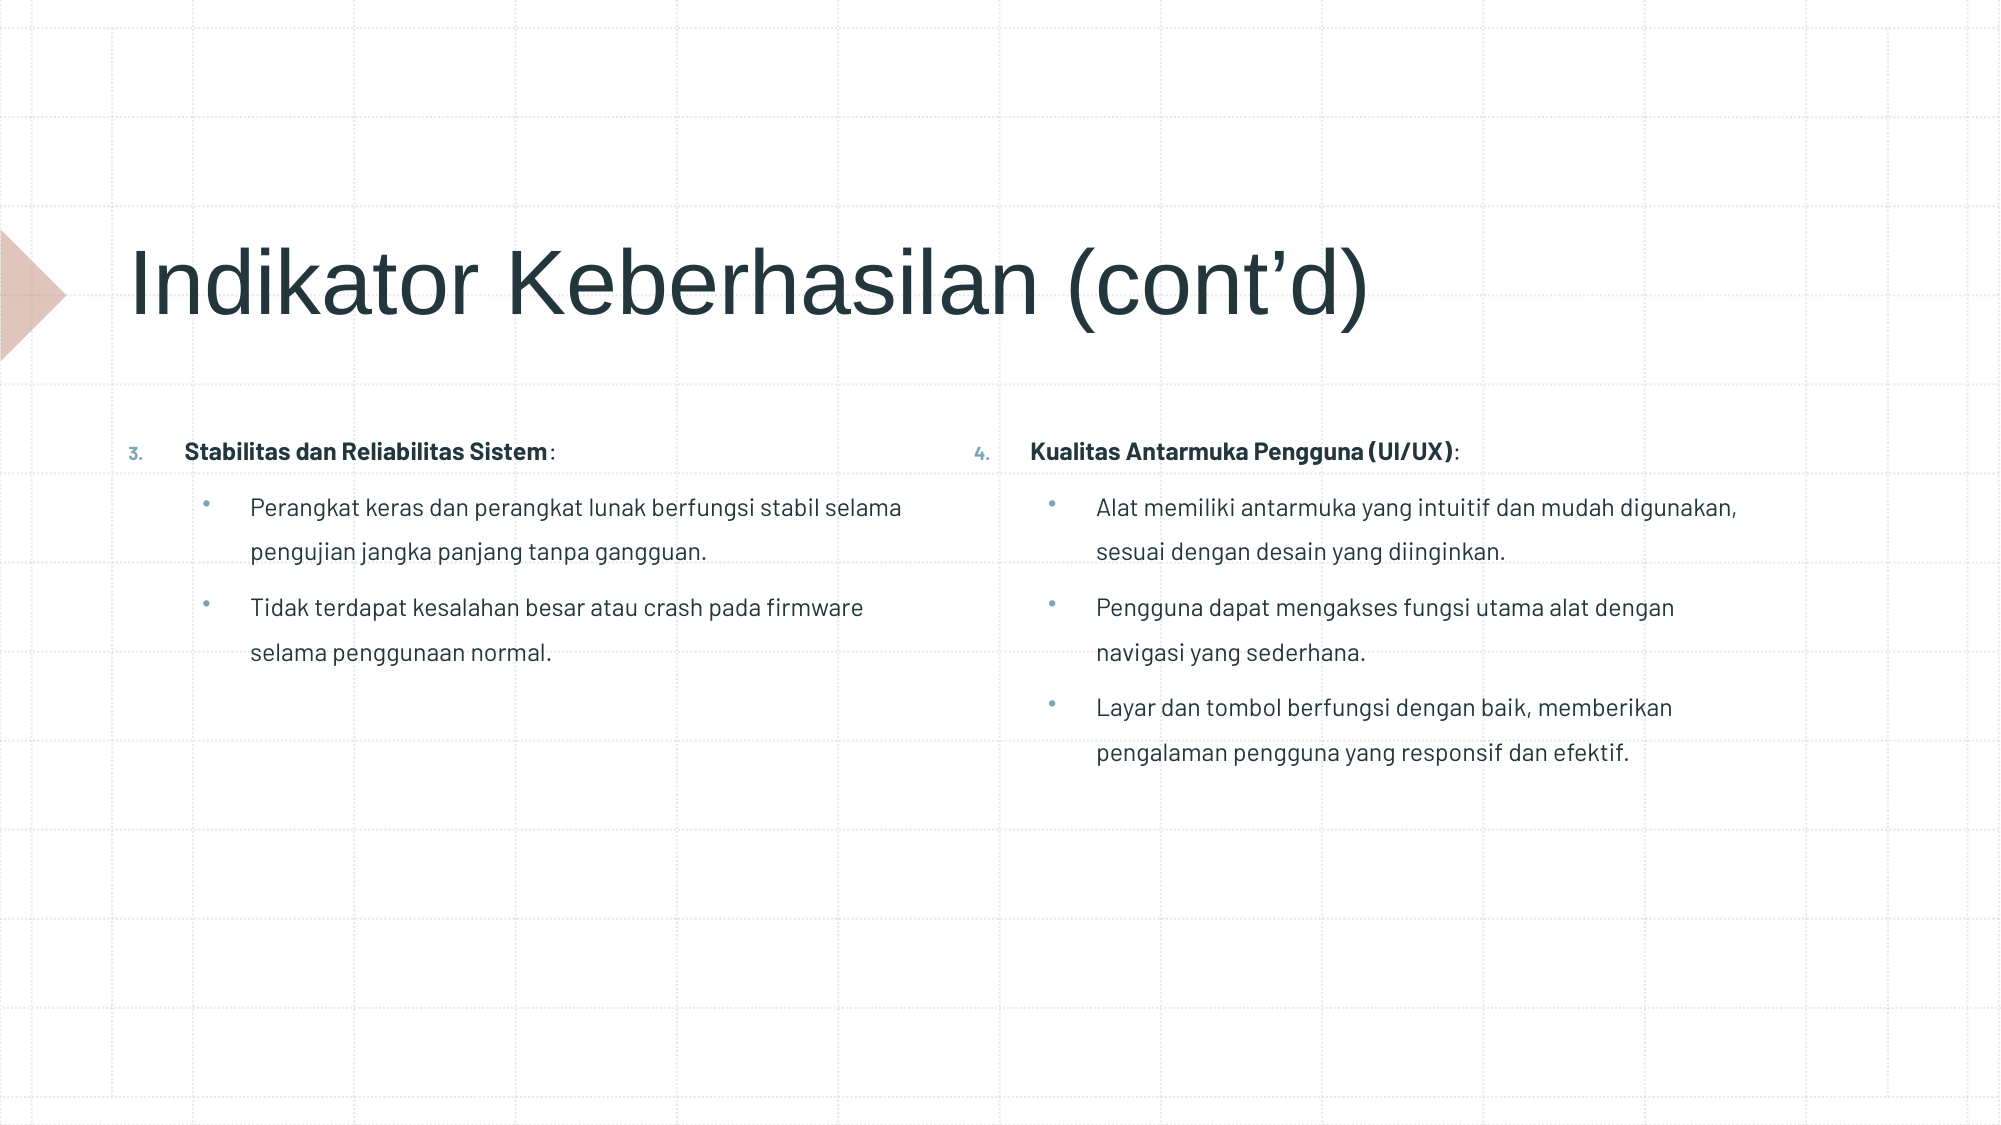

# Indikator Keberhasilan (cont’d)

Stabilitas dan Reliabilitas Sistem:
Perangkat keras dan perangkat lunak berfungsi stabil selama pengujian jangka panjang tanpa gangguan.
Tidak terdapat kesalahan besar atau crash pada firmware selama penggunaan normal.

Kualitas Antarmuka Pengguna (UI/UX):
Alat memiliki antarmuka yang intuitif dan mudah digunakan, sesuai dengan desain yang diinginkan.
Pengguna dapat mengakses fungsi utama alat dengan navigasi yang sederhana.
Layar dan tombol berfungsi dengan baik, memberikan pengalaman pengguna yang responsif dan efektif.